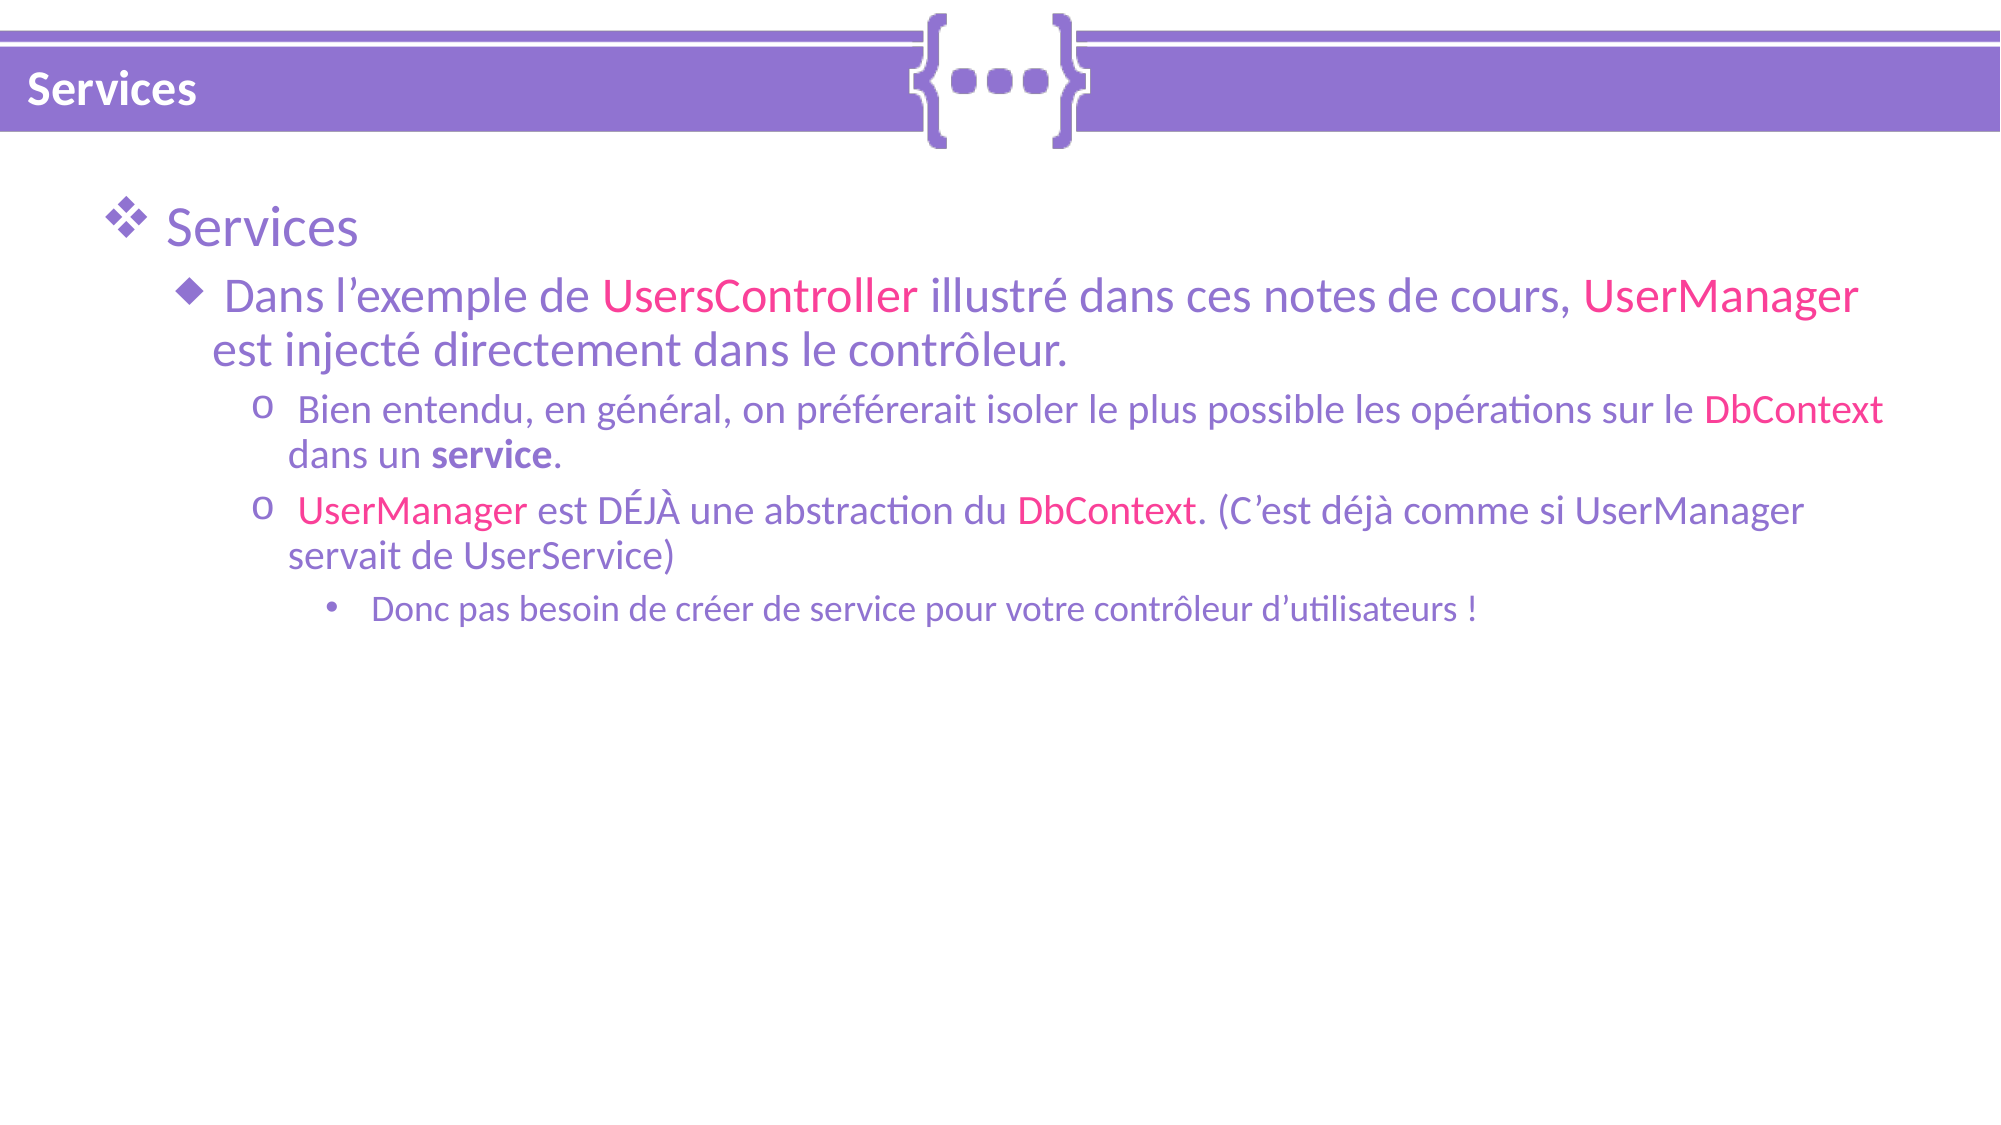

# Services
 Services
 Dans l’exemple de UsersController illustré dans ces notes de cours, UserManager est injecté directement dans le contrôleur.
 Bien entendu, en général, on préférerait isoler le plus possible les opérations sur le DbContext  dans un service.
 UserManager est DÉJÀ une abstraction du DbContext. (C’est déjà comme si UserManager servait de UserService)
 Donc pas besoin de créer de service pour votre contrôleur d’utilisateurs !